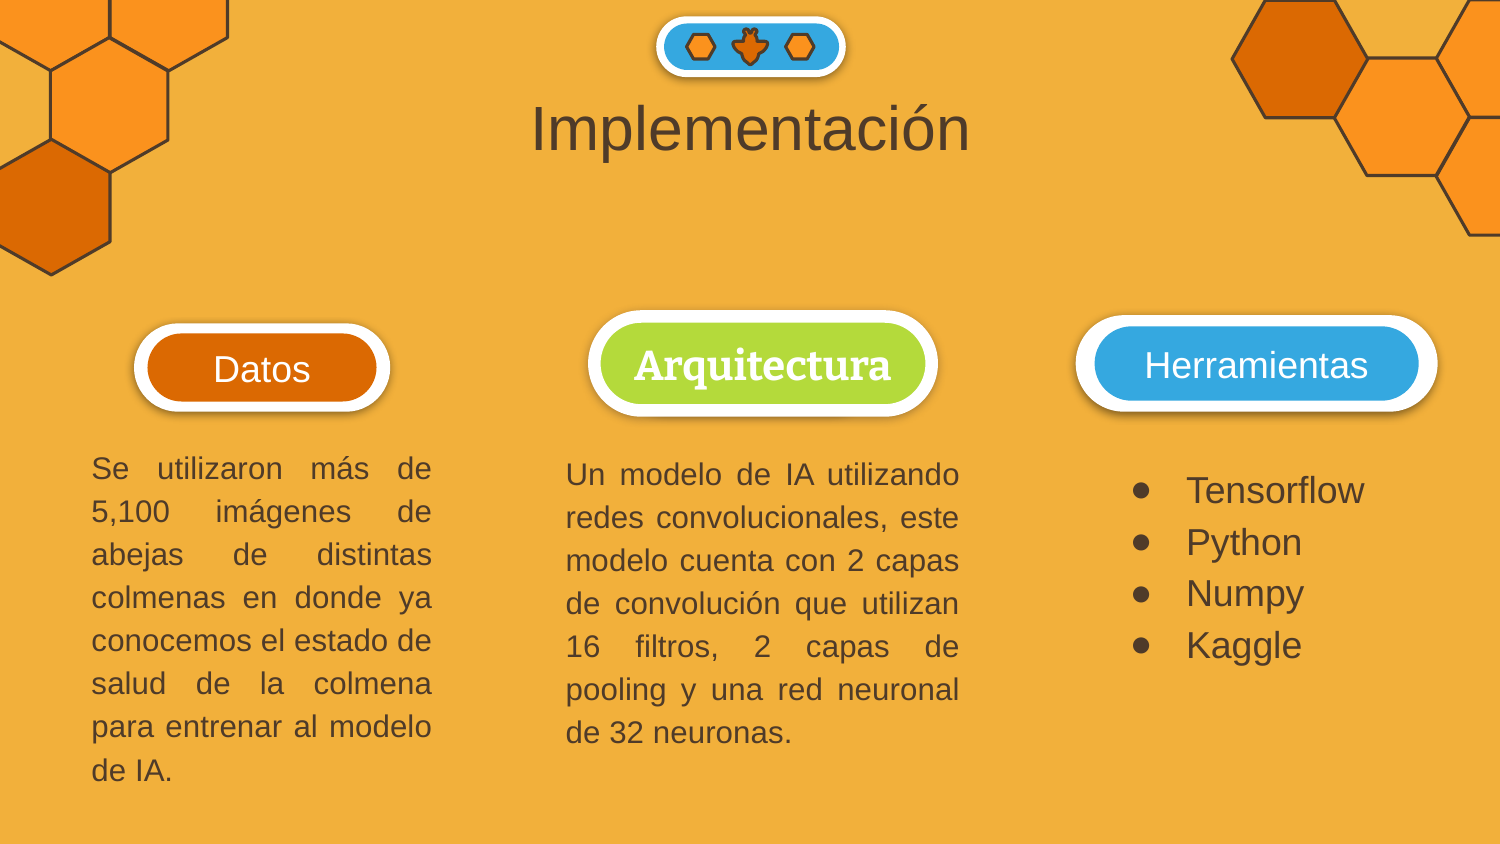

# Implementación

Herramientas
Arquitectura

Datos

Se utilizaron más de 5,100 imágenes de abejas de distintas colmenas en donde ya conocemos el estado de salud de la colmena para entrenar al modelo de IA.
Un modelo de IA utilizando redes convolucionales, este modelo cuenta con 2 capas de convolución que utilizan 16 filtros, 2 capas de pooling y una red neuronal de 32 neuronas.
Tensorflow
Python
Numpy
Kaggle